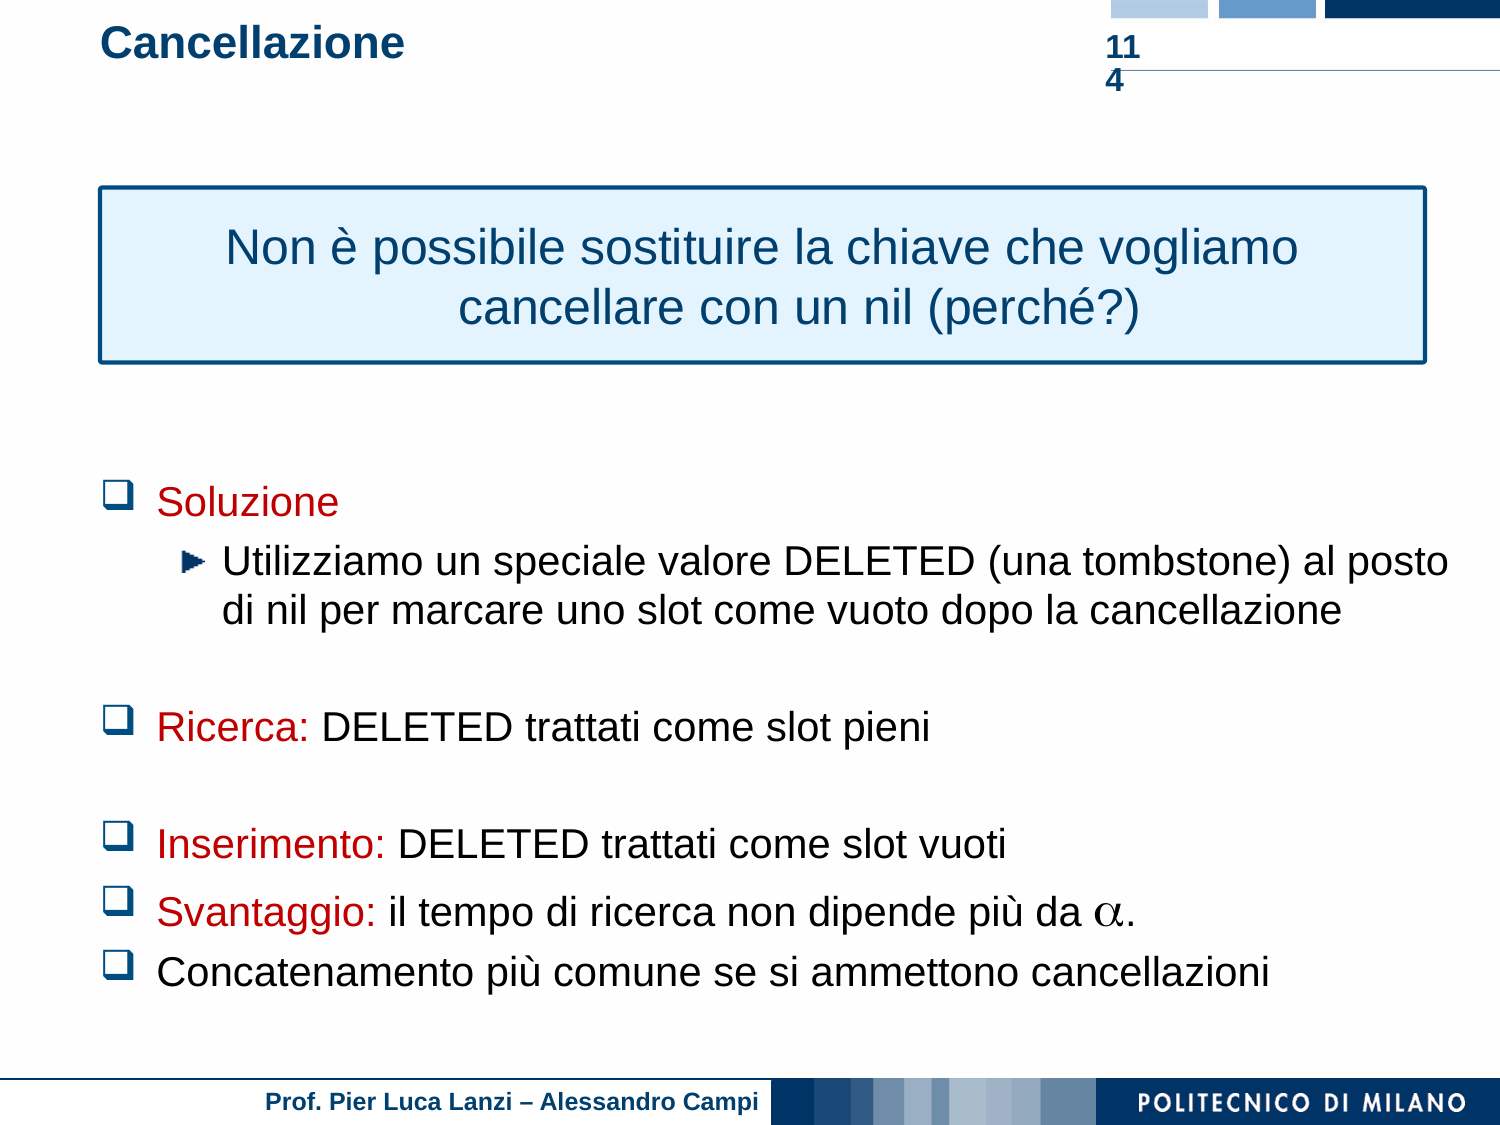

# Cancellazione
114
Non è possibile sostituire la chiave che vogliamo cancellare con un nil (perché?)
Soluzione
Utilizziamo un speciale valore DELETED (una tombstone) al posto di nil per marcare uno slot come vuoto dopo la cancellazione

Ricerca: DELETED trattati come slot pieni

Inserimento: DELETED trattati come slot vuoti
Svantaggio: il tempo di ricerca non dipende più da α.
Concatenamento più comune se si ammettono cancellazioni